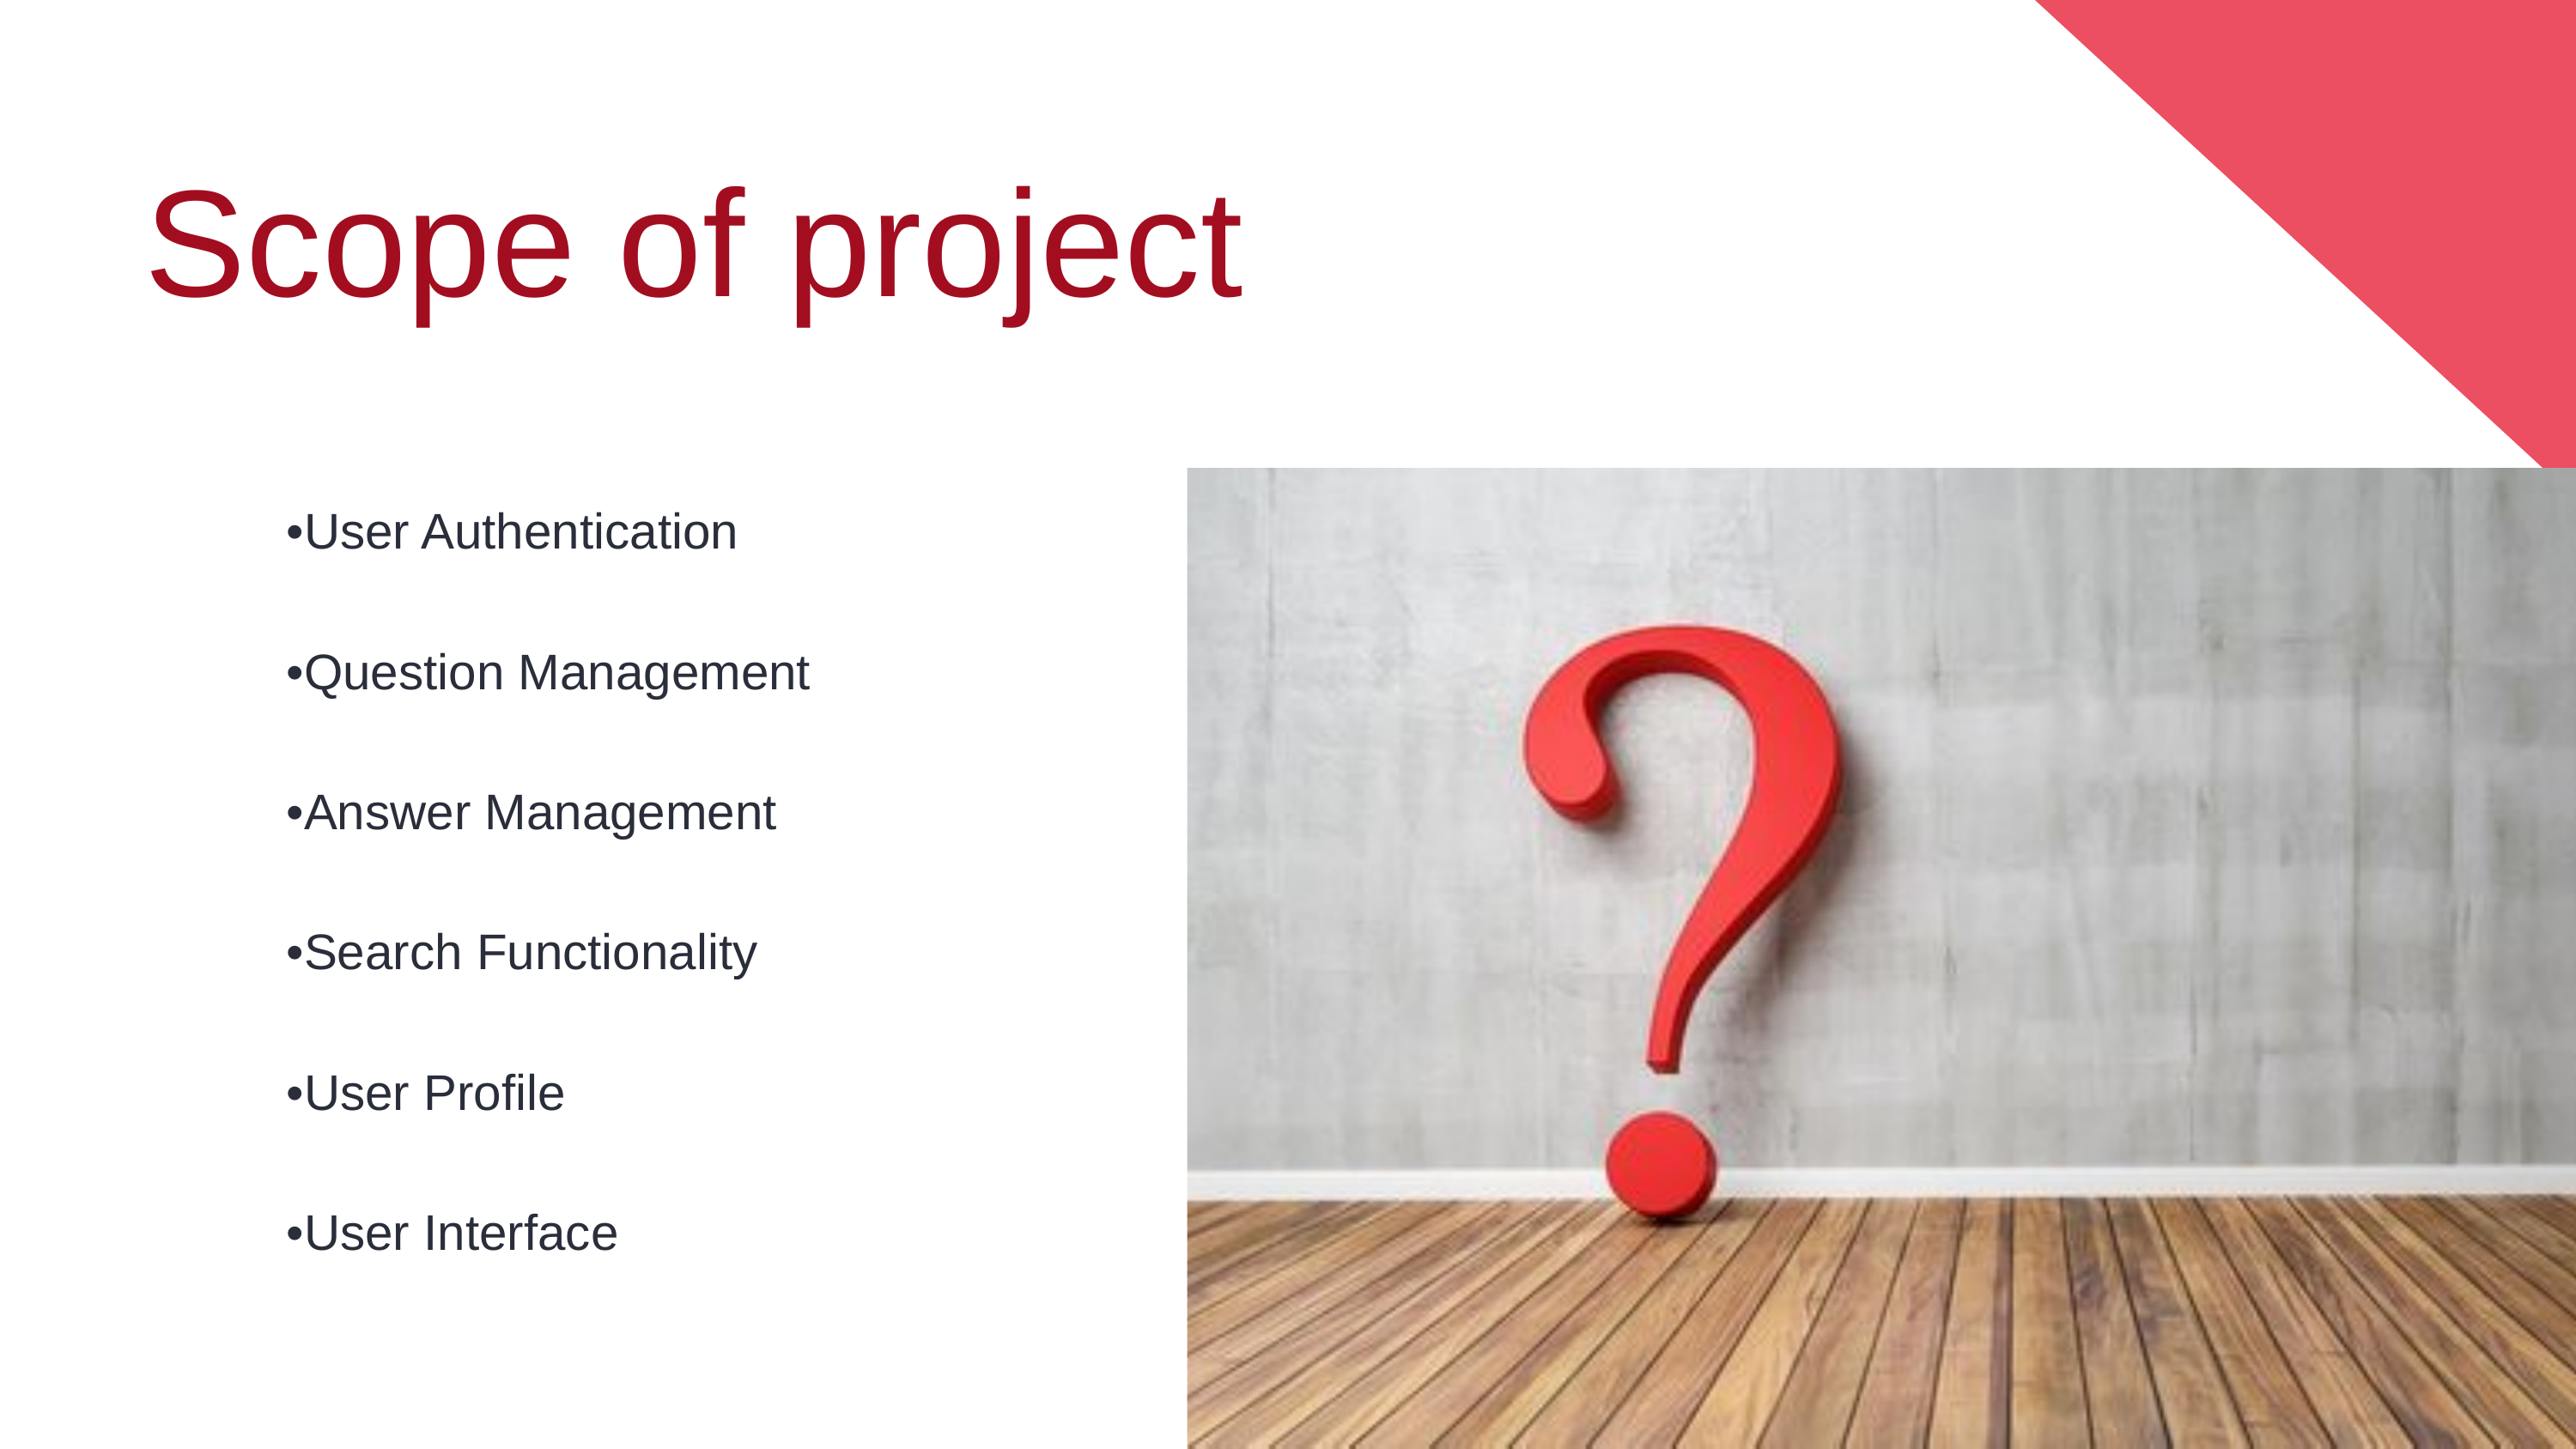

Scope of project

•User Authentication

•Question Management

•Answer Management

•Search Functionality

•User Profile

•User Interface